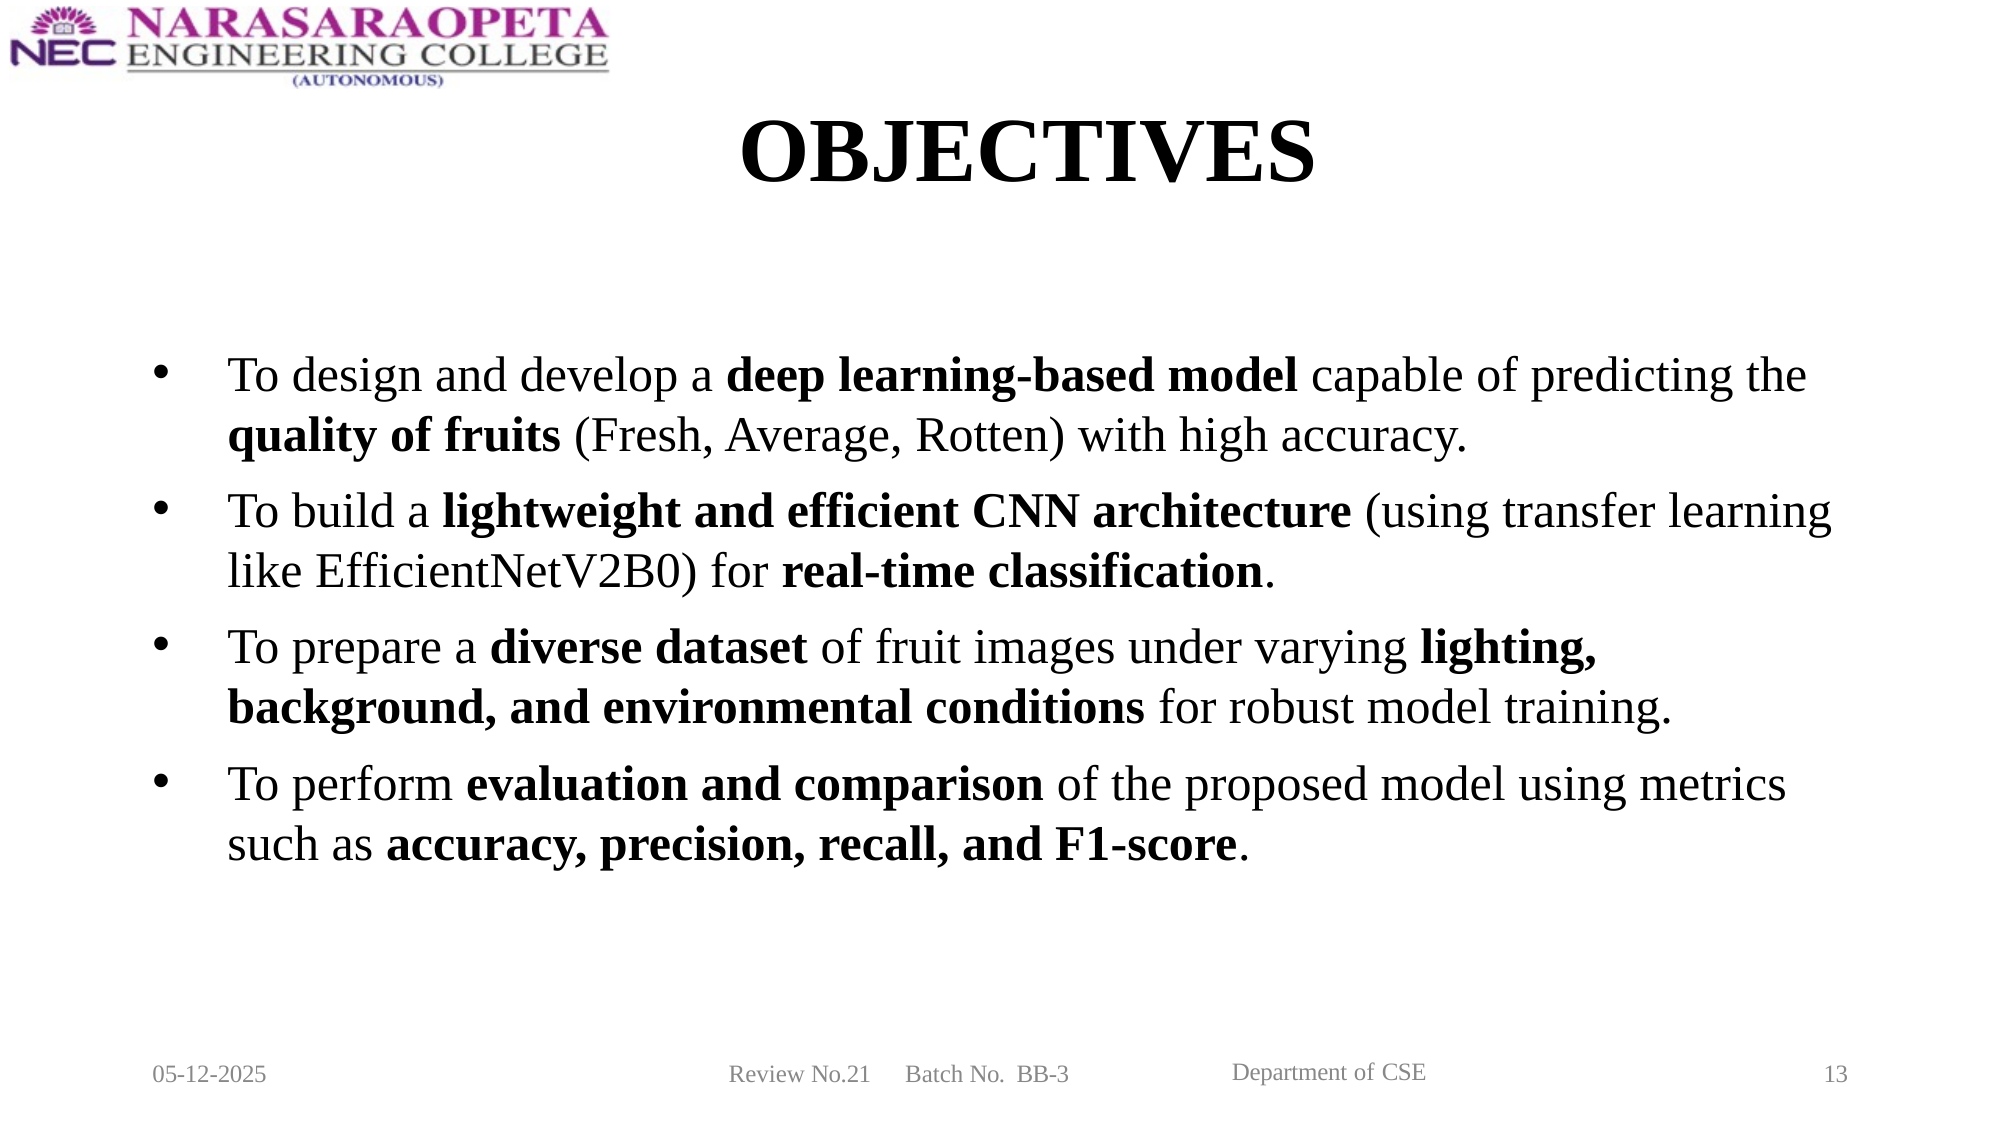

# OBJECTIVES
To design and develop a deep learning-based model capable of predicting the quality of fruits (Fresh, Average, Rotten) with high accuracy.
To build a lightweight and efficient CNN architecture (using transfer learning like EfficientNetV2B0) for real-time classification.
To prepare a diverse dataset of fruit images under varying lighting, background, and environmental conditions for robust model training.
To perform evaluation and comparison of the proposed model using metrics such as accuracy, precision, recall, and F1-score.
Department of CSE
05-12-2025

Review No.21
Batch No.  BB-3
13